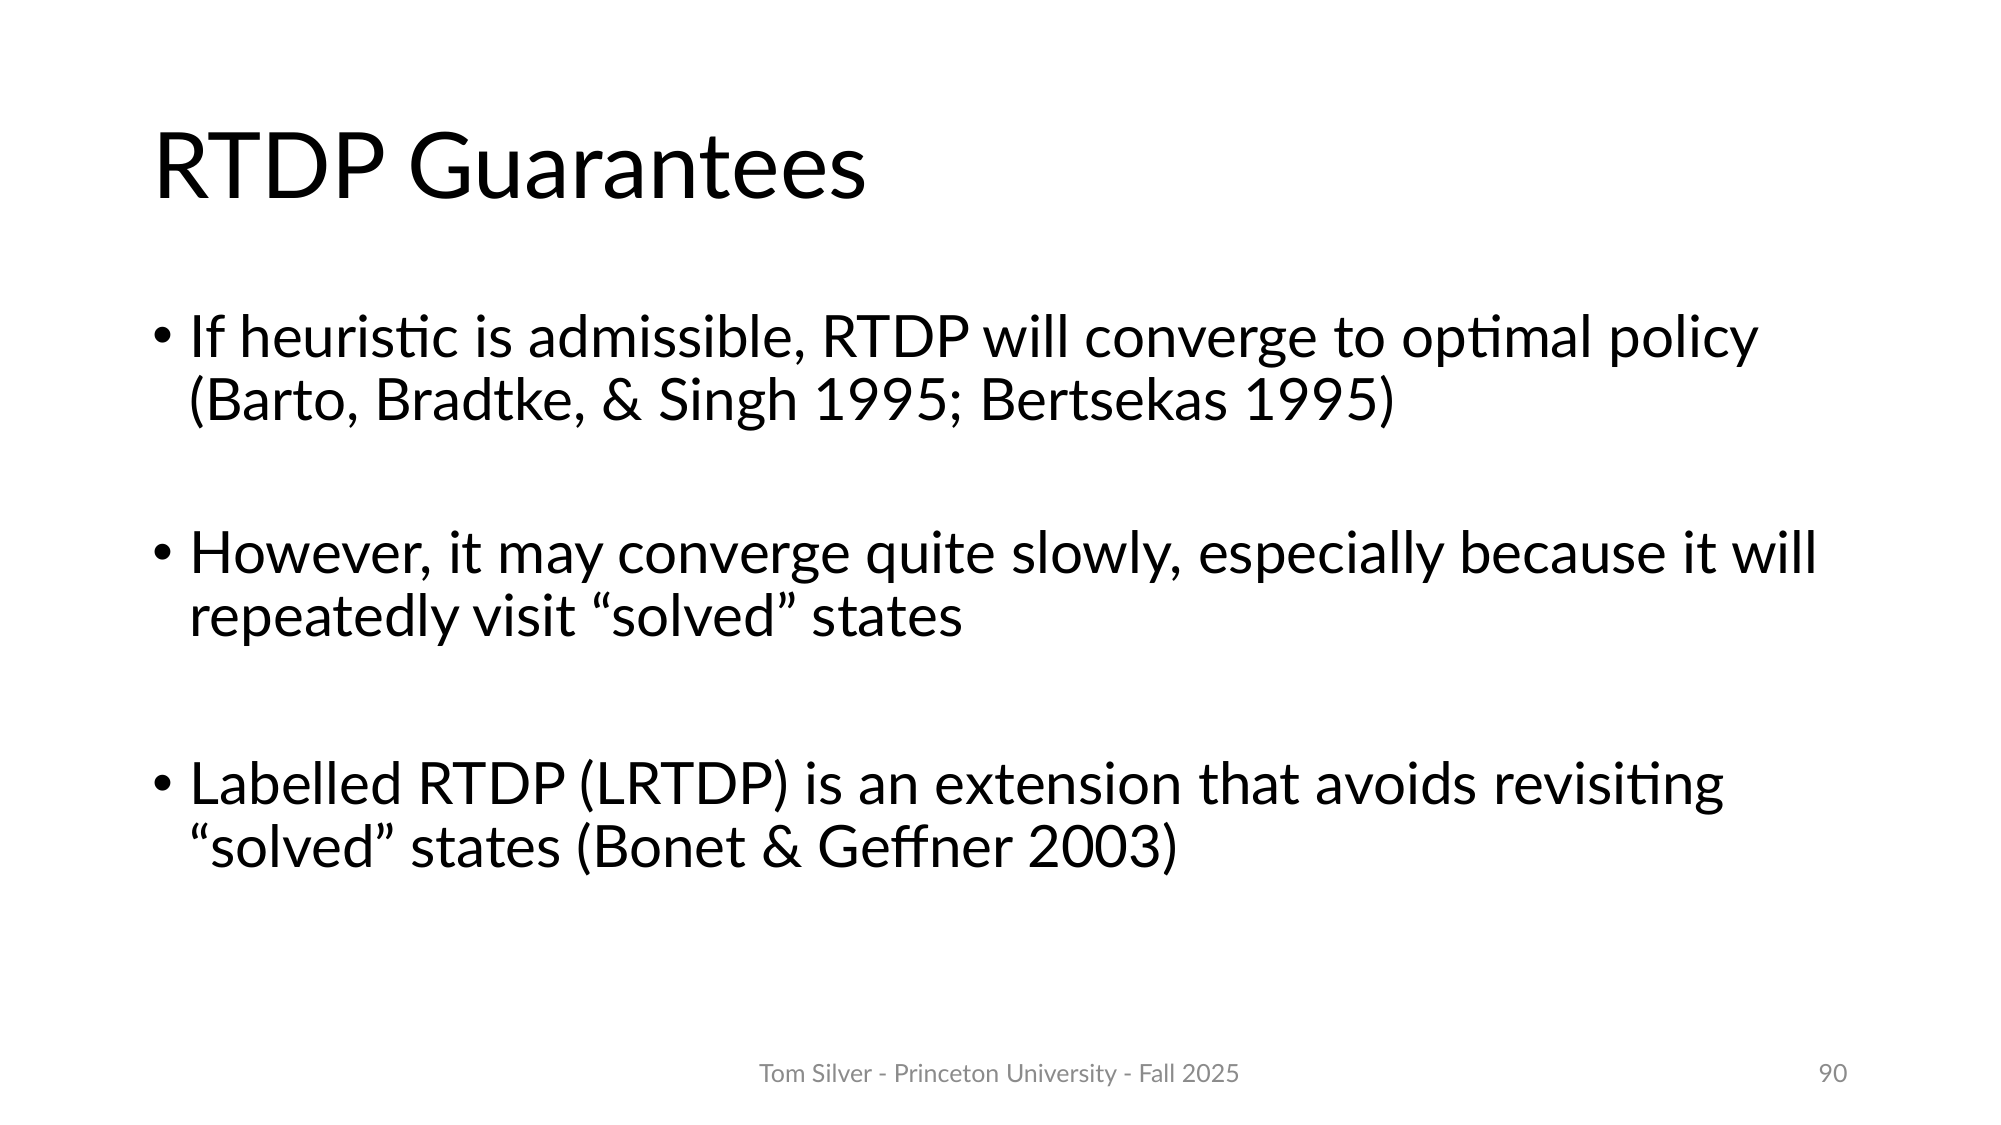

# RTDP Guarantees
If heuristic is admissible, RTDP will converge to optimal policy (Barto, Bradtke, & Singh 1995; Bertsekas 1995)
However, it may converge quite slowly, especially because it will repeatedly visit “solved” states

Labelled RTDP (LRTDP) is an extension that avoids revisiting “solved” states (Bonet & Geffner 2003)
Tom Silver - Princeton University - Fall 2025
90